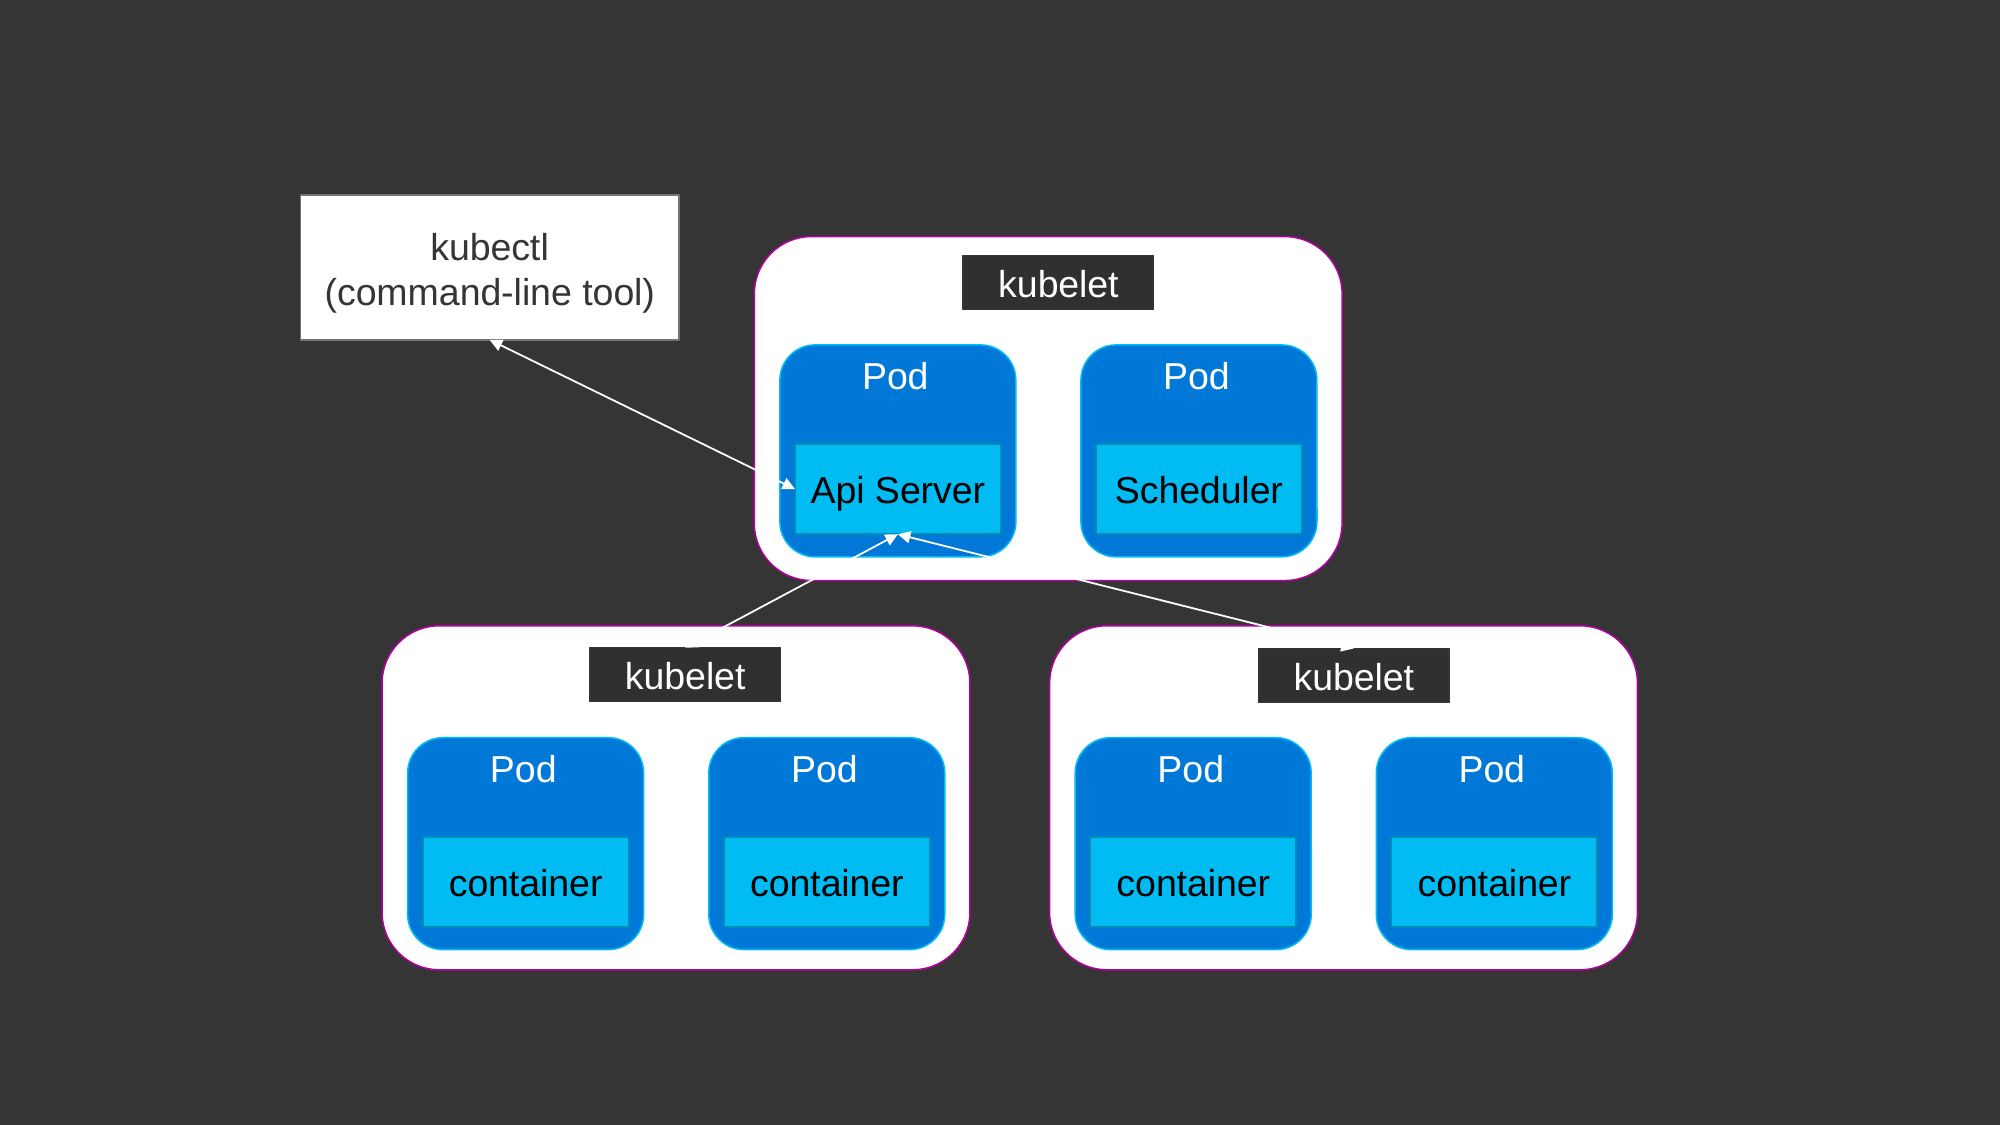

#
kubectl
(command-line tool)

Master
kubelet
Pod
Pod

…
Api Server
Scheduler

Node
Node
kubelet
kubelet
Pod
Pod
Pod
Pod

…
container
container
container
container